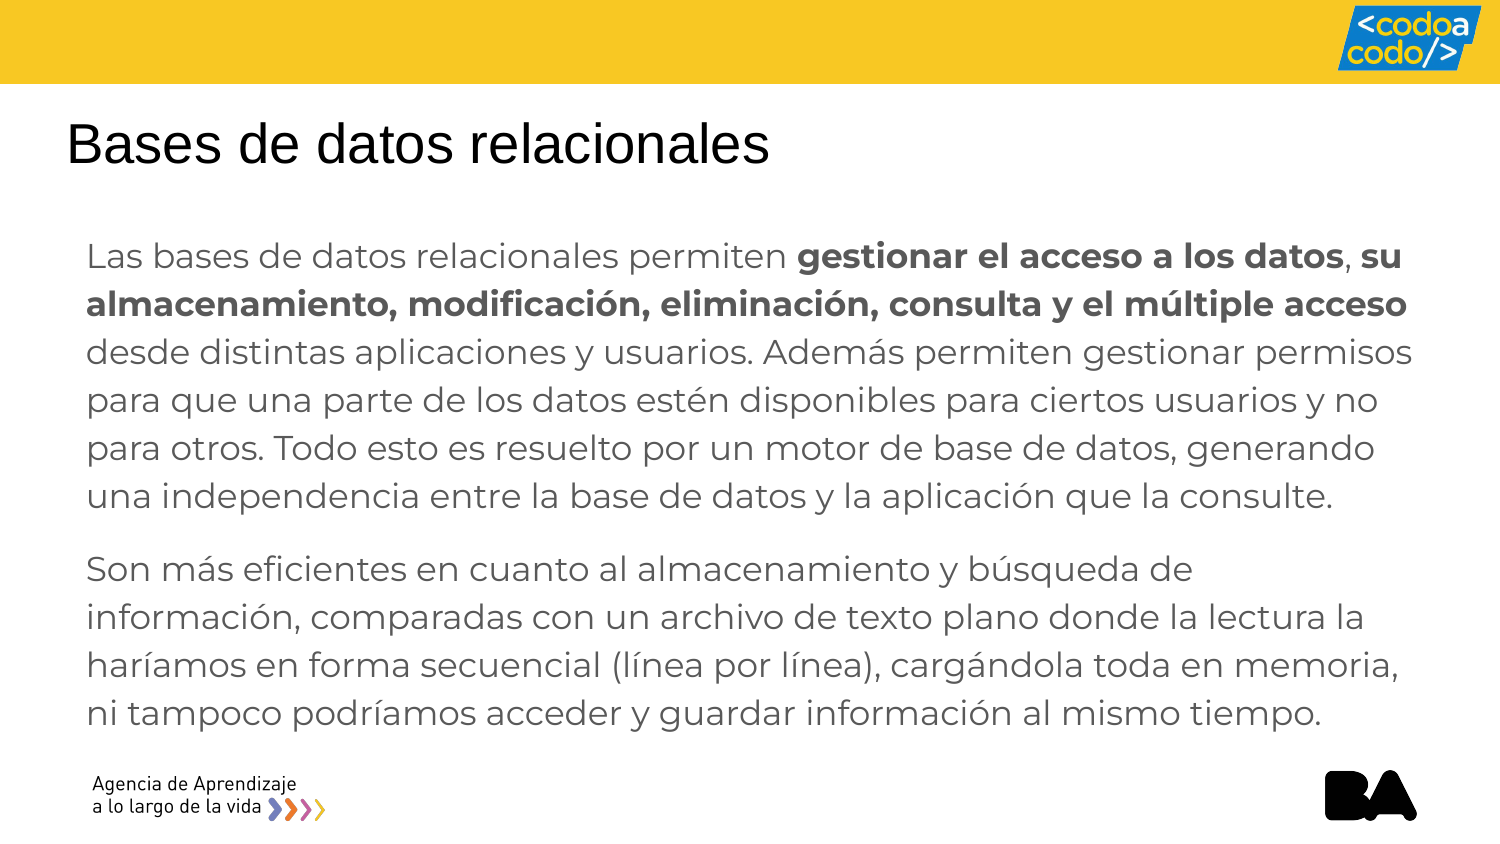

# Bases de datos relacionales
Las bases de datos relacionales permiten gestionar el acceso a los datos, su almacenamiento, modificación, eliminación, consulta y el múltiple acceso desde distintas aplicaciones y usuarios. Además permiten gestionar permisos para que una parte de los datos estén disponibles para ciertos usuarios y no para otros. Todo esto es resuelto por un motor de base de datos, generando una independencia entre la base de datos y la aplicación que la consulte.
Son más eficientes en cuanto al almacenamiento y búsqueda de información, comparadas con un archivo de texto plano donde la lectura la haríamos en forma secuencial (línea por línea), cargándola toda en memoria, ni tampoco podríamos acceder y guardar información al mismo tiempo.